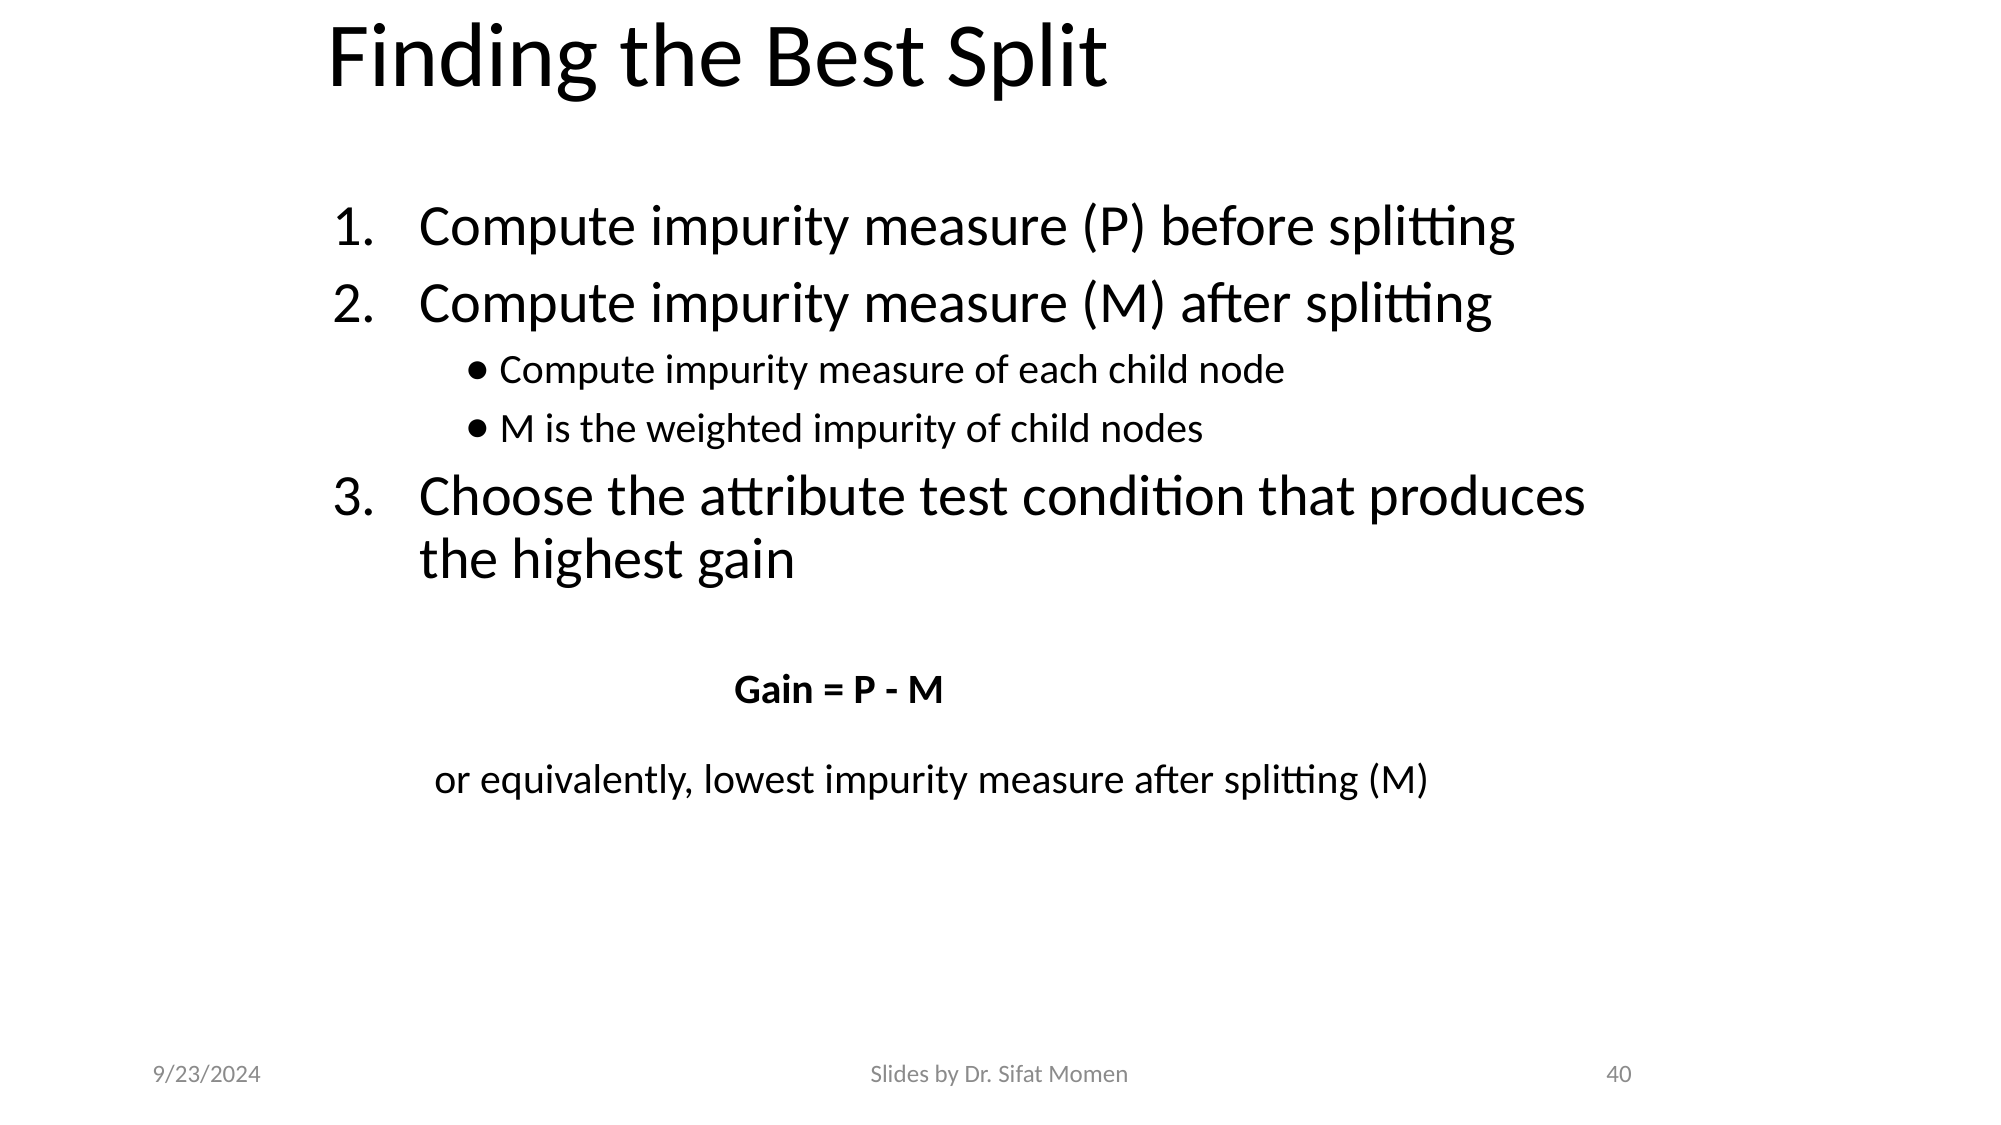

# Finding the Best Split
Compute impurity measure (P) before splitting
Compute impurity measure (M) after splitting
 Compute impurity measure of each child node
 M is the weighted impurity of child nodes
Choose the attribute test condition that produces the highest gain
		Gain = P - M
or equivalently, lowest impurity measure after splitting (M)
9/23/2024
Slides by Dr. Sifat Momen
40